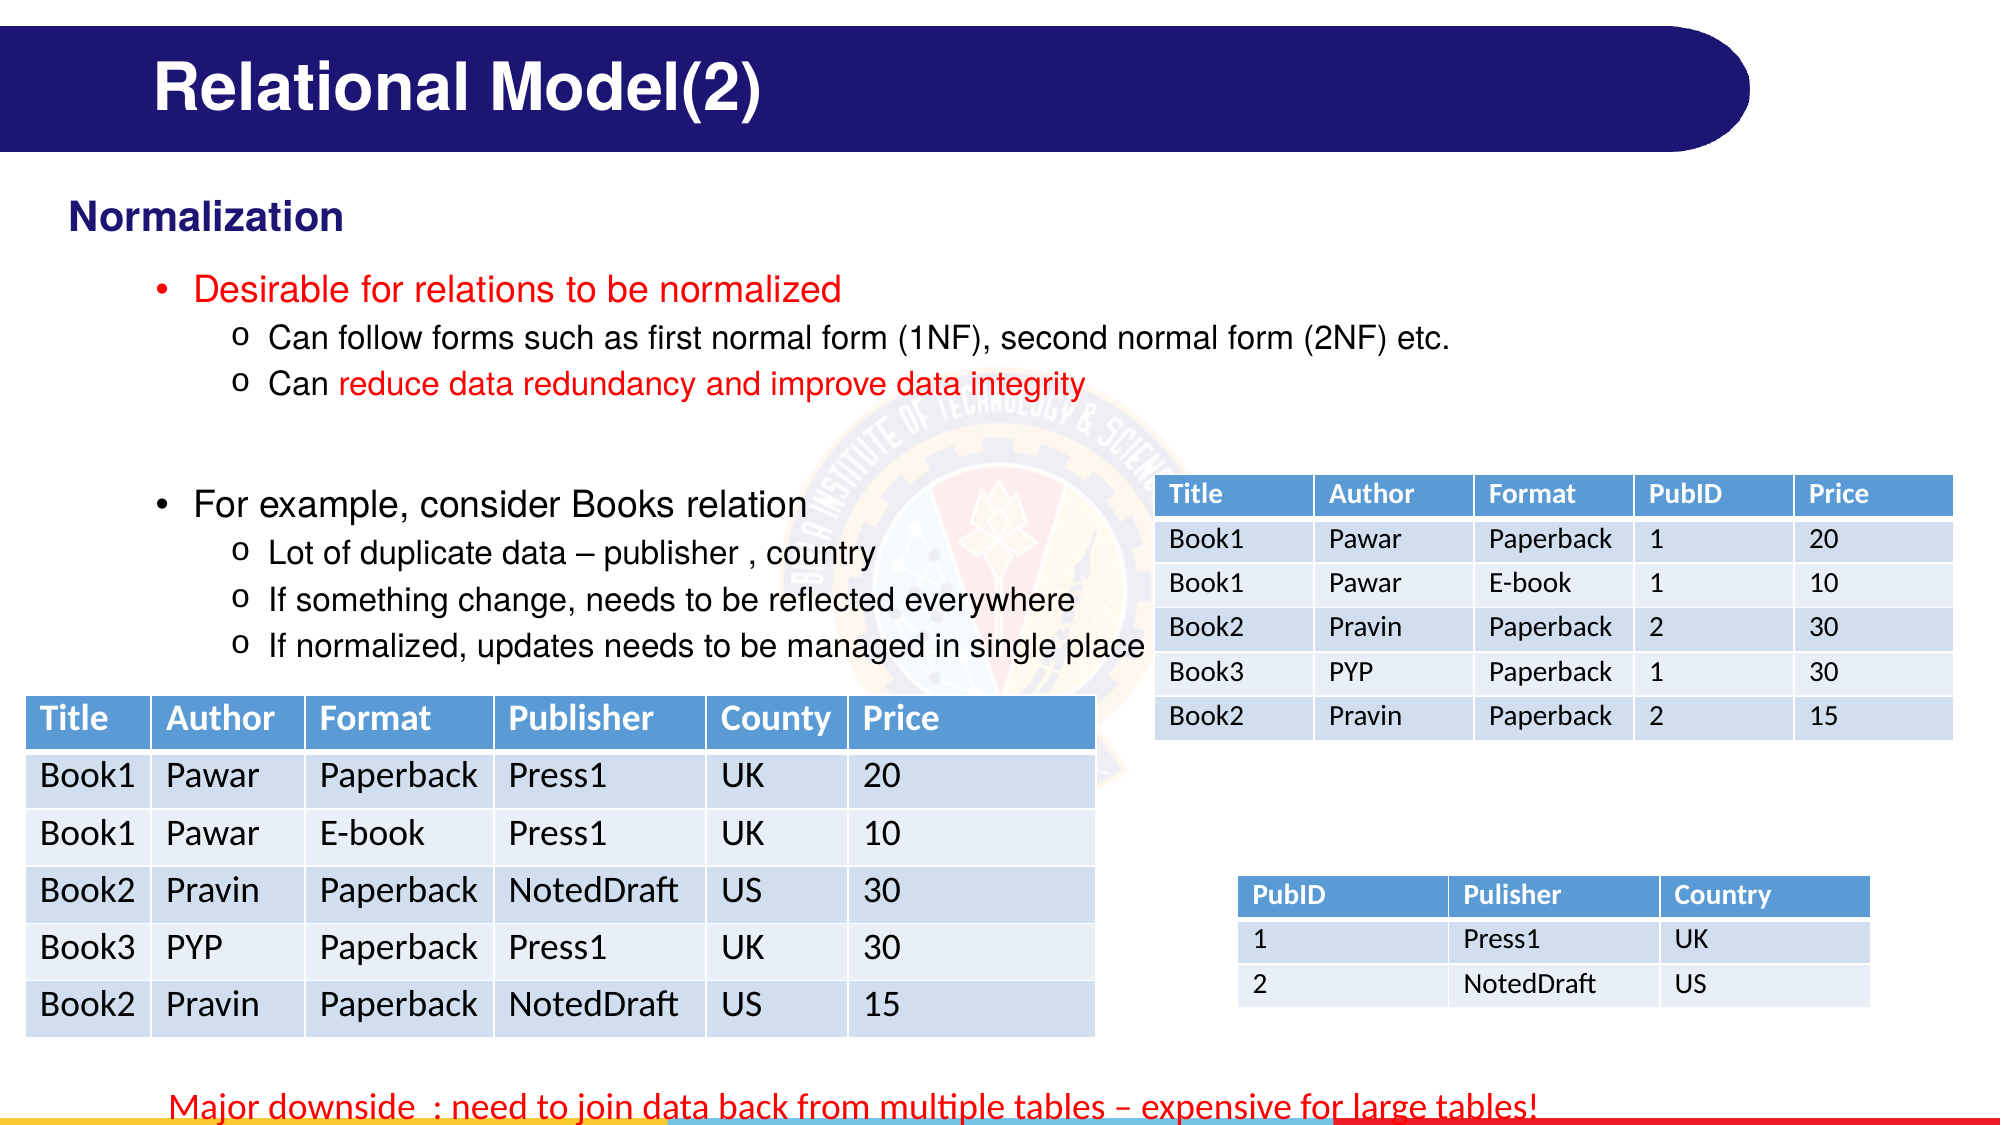

# Relational Model(2)
Normalization
Desirable for relations to be normalized
Can follow forms such as first normal form (1NF), second normal form (2NF) etc.
Can reduce data redundancy and improve data integrity

For example, consider Books relation
Lot of duplicate data – publisher , country
If something change, needs to be reflected everywhere
If normalized, updates needs to be managed in single place
| Title | Author | Format | PubID | Price |
| --- | --- | --- | --- | --- |
| Book1 | Pawar | Paperback | 1 | 20 |
| Book1 | Pawar | E-book | 1 | 10 |
| Book2 | Pravin | Paperback | 2 | 30 |
| Book3 | PYP | Paperback | 1 | 30 |
| Book2 | Pravin | Paperback | 2 | 15 |
| Title | Author | Format | Publisher | County | Price |
| --- | --- | --- | --- | --- | --- |
| Book1 | Pawar | Paperback | Press1 | UK | 20 |
| Book1 | Pawar | E-book | Press1 | UK | 10 |
| Book2 | Pravin | Paperback | NotedDraft | US | 30 |
| Book3 | PYP | Paperback | Press1 | UK | 30 |
| Book2 | Pravin | Paperback | NotedDraft | US | 15 |
| PubID | Pulisher | Country |
| --- | --- | --- |
| 1 | Press1 | UK |
| 2 | NotedDraft | US |
Major downside  : need to join data back from multiple tables – expensive for large tables!